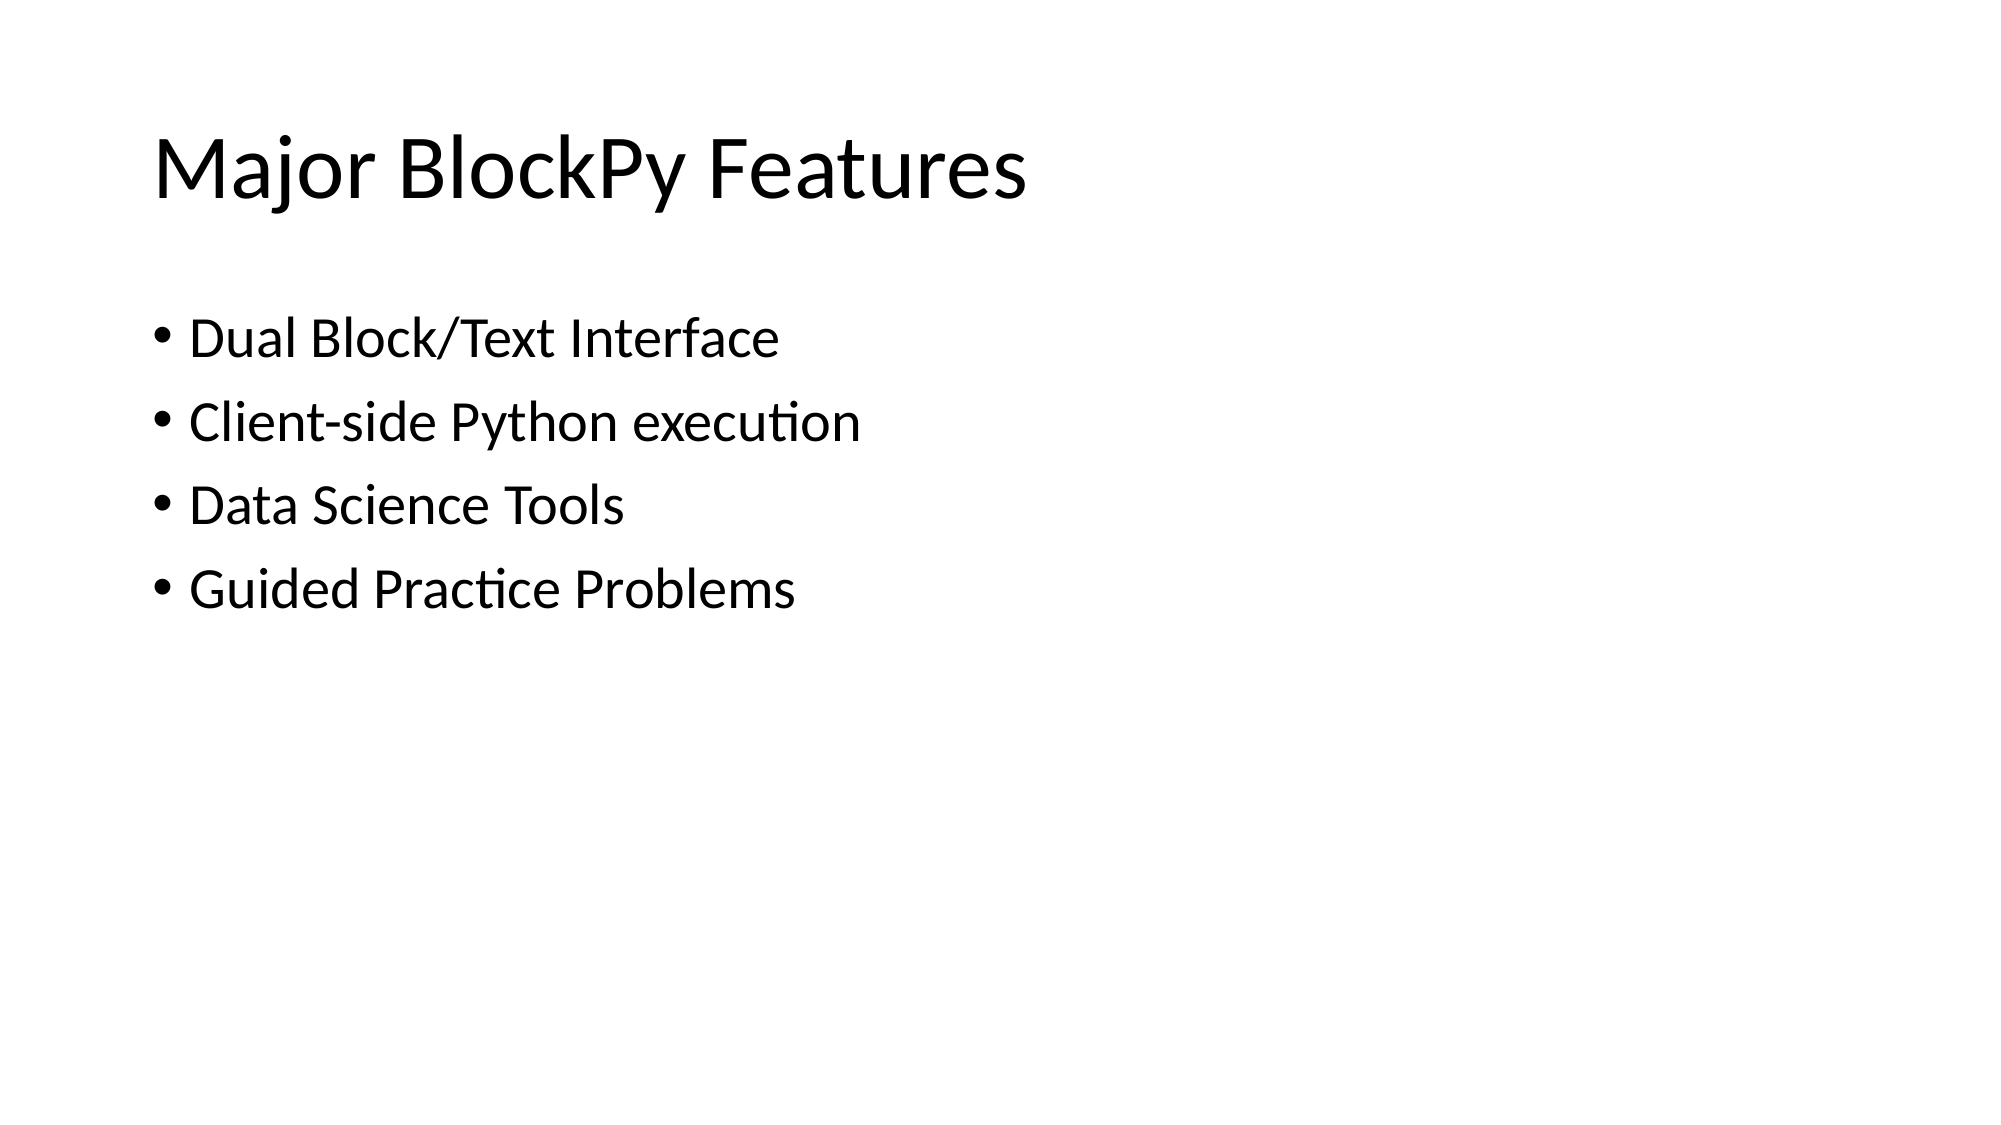

# Major BlockPy Features
Dual Block/Text Interface
Client-side Python execution
Data Science Tools
Guided Practice Problems